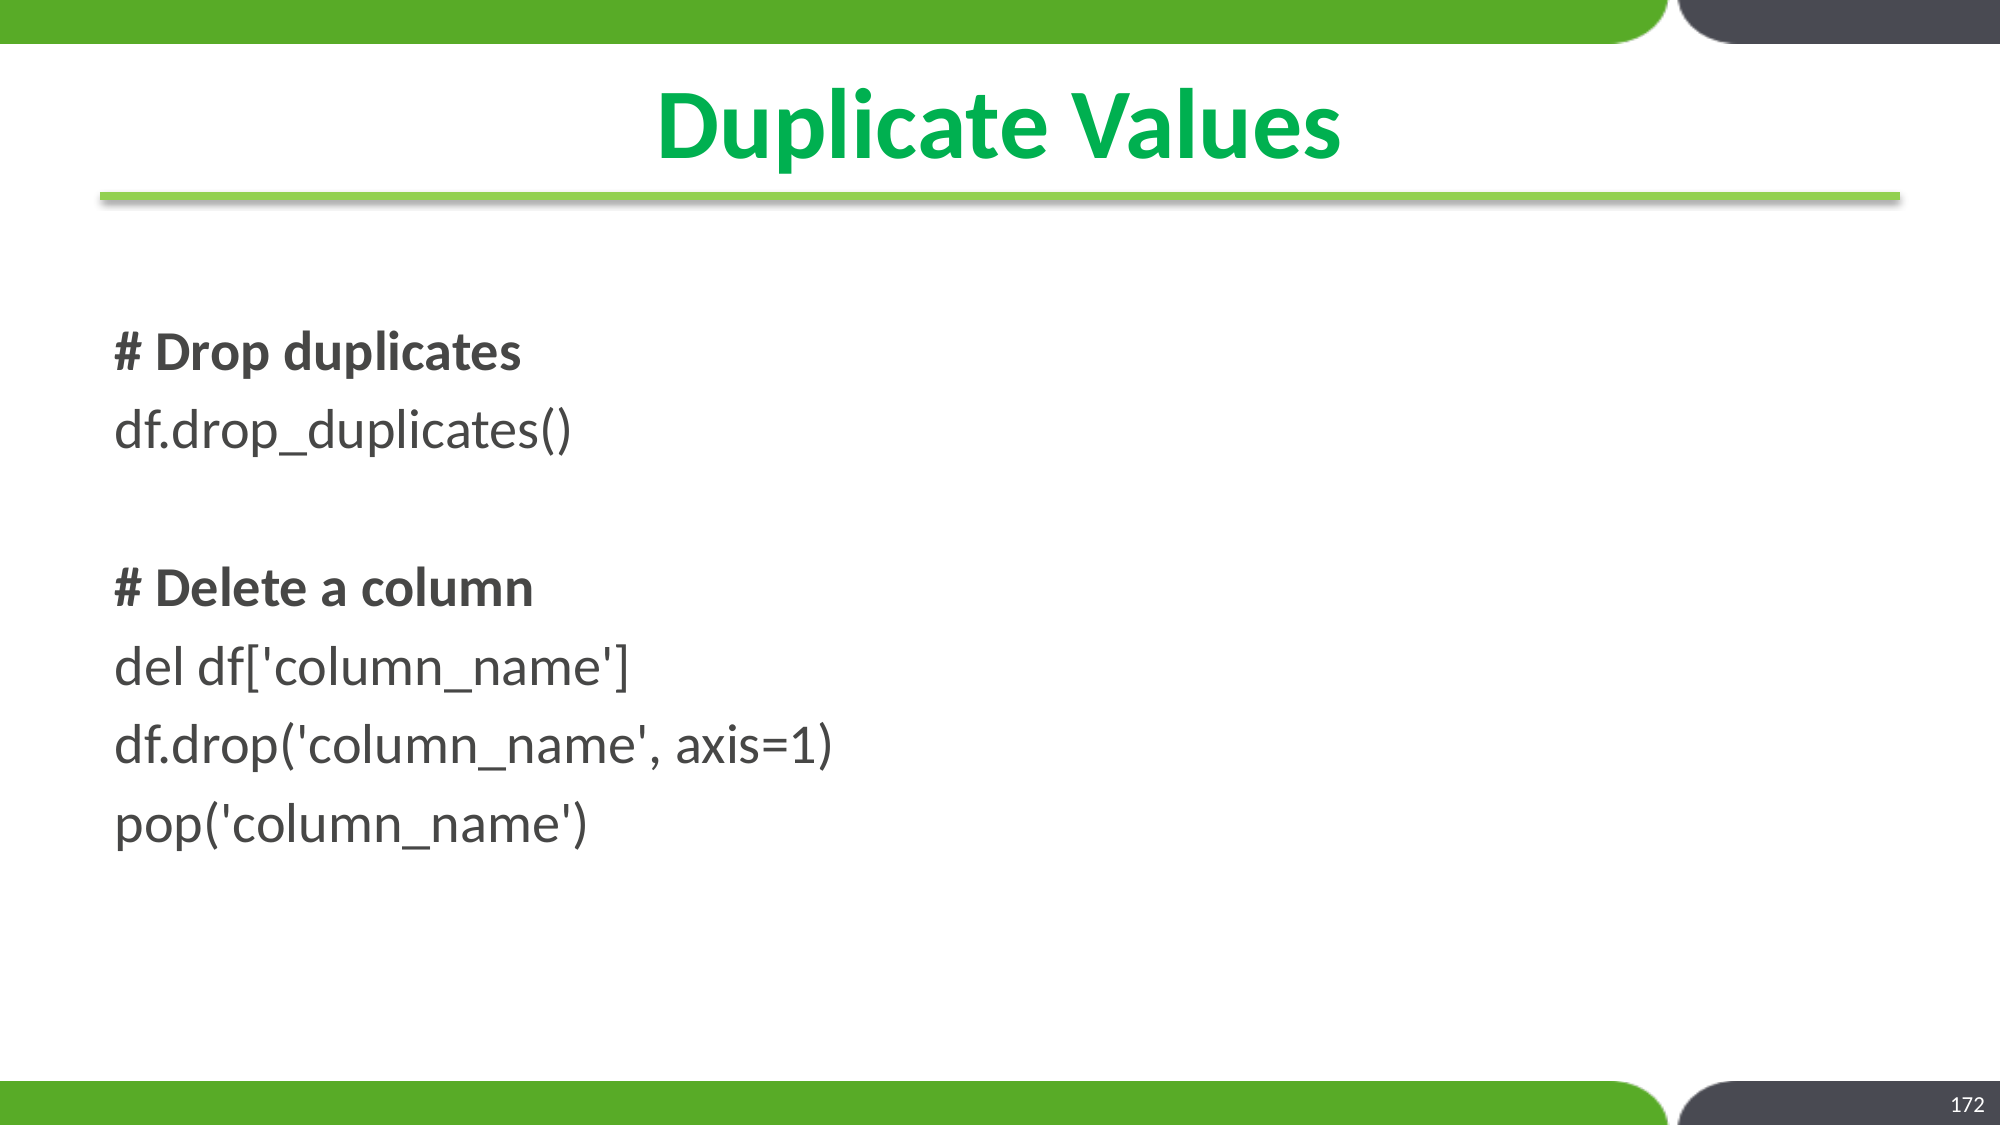

# Duplicate Values

# Drop duplicates
df.drop_duplicates()

# Delete a column
del df['column_name']
df.drop('column_name', axis=1)
pop('column_name')

172